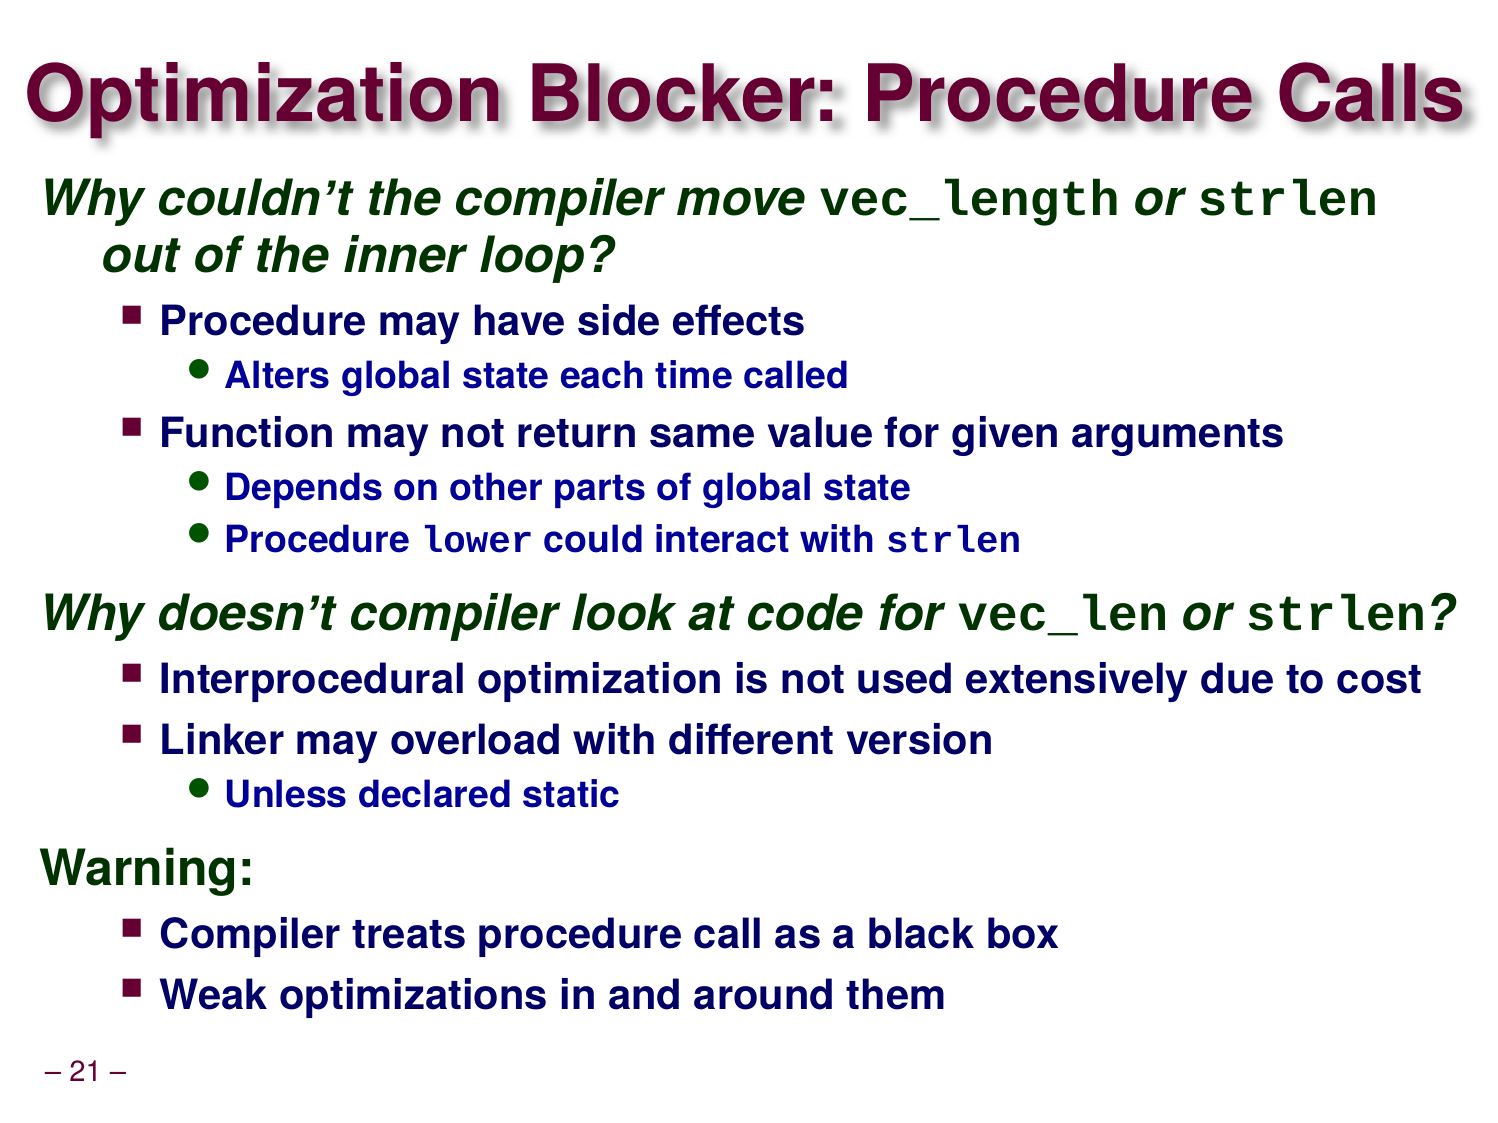

# Optimization Blocker: Procedure Calls
Why couldn’t the compiler move vec_length or strlen out of the inner loop?
Procedure may have side effects
Alters global state each time called
Function may not return same value for given arguments
Depends on other parts of global state
Procedure lower could interact with strlen
Why doesn’t compiler look at code for vec_len or strlen?
Interprocedural optimization is not used extensively due to cost
Linker may overload with different version
Unless declared static
Warning:
Compiler treats procedure call as a black box
Weak optimizations in and around them